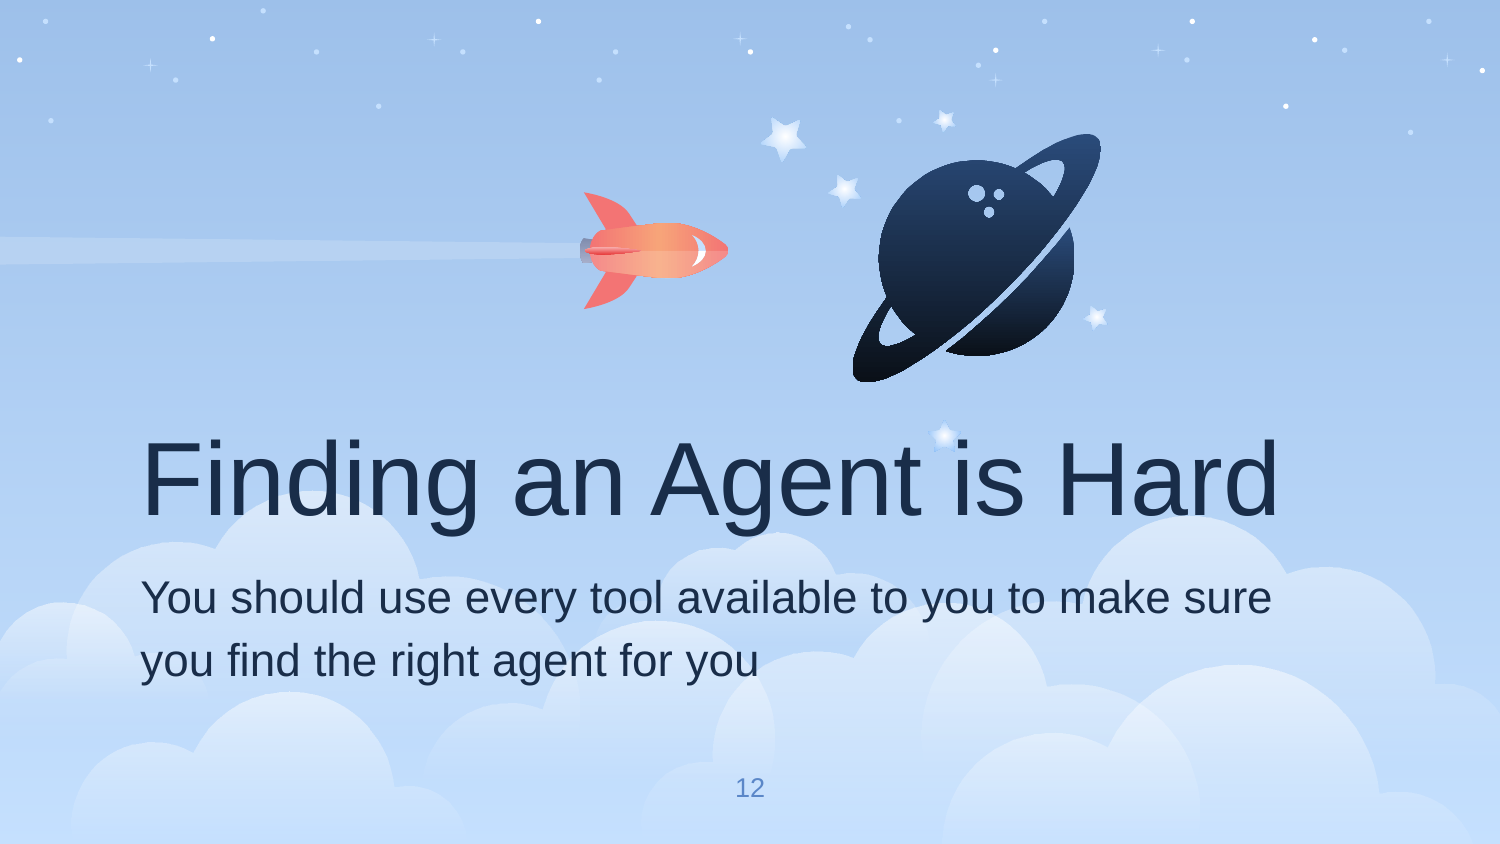

Finding an Agent is Hard

You should use every tool available to you to make sure you find the right agent for you
12